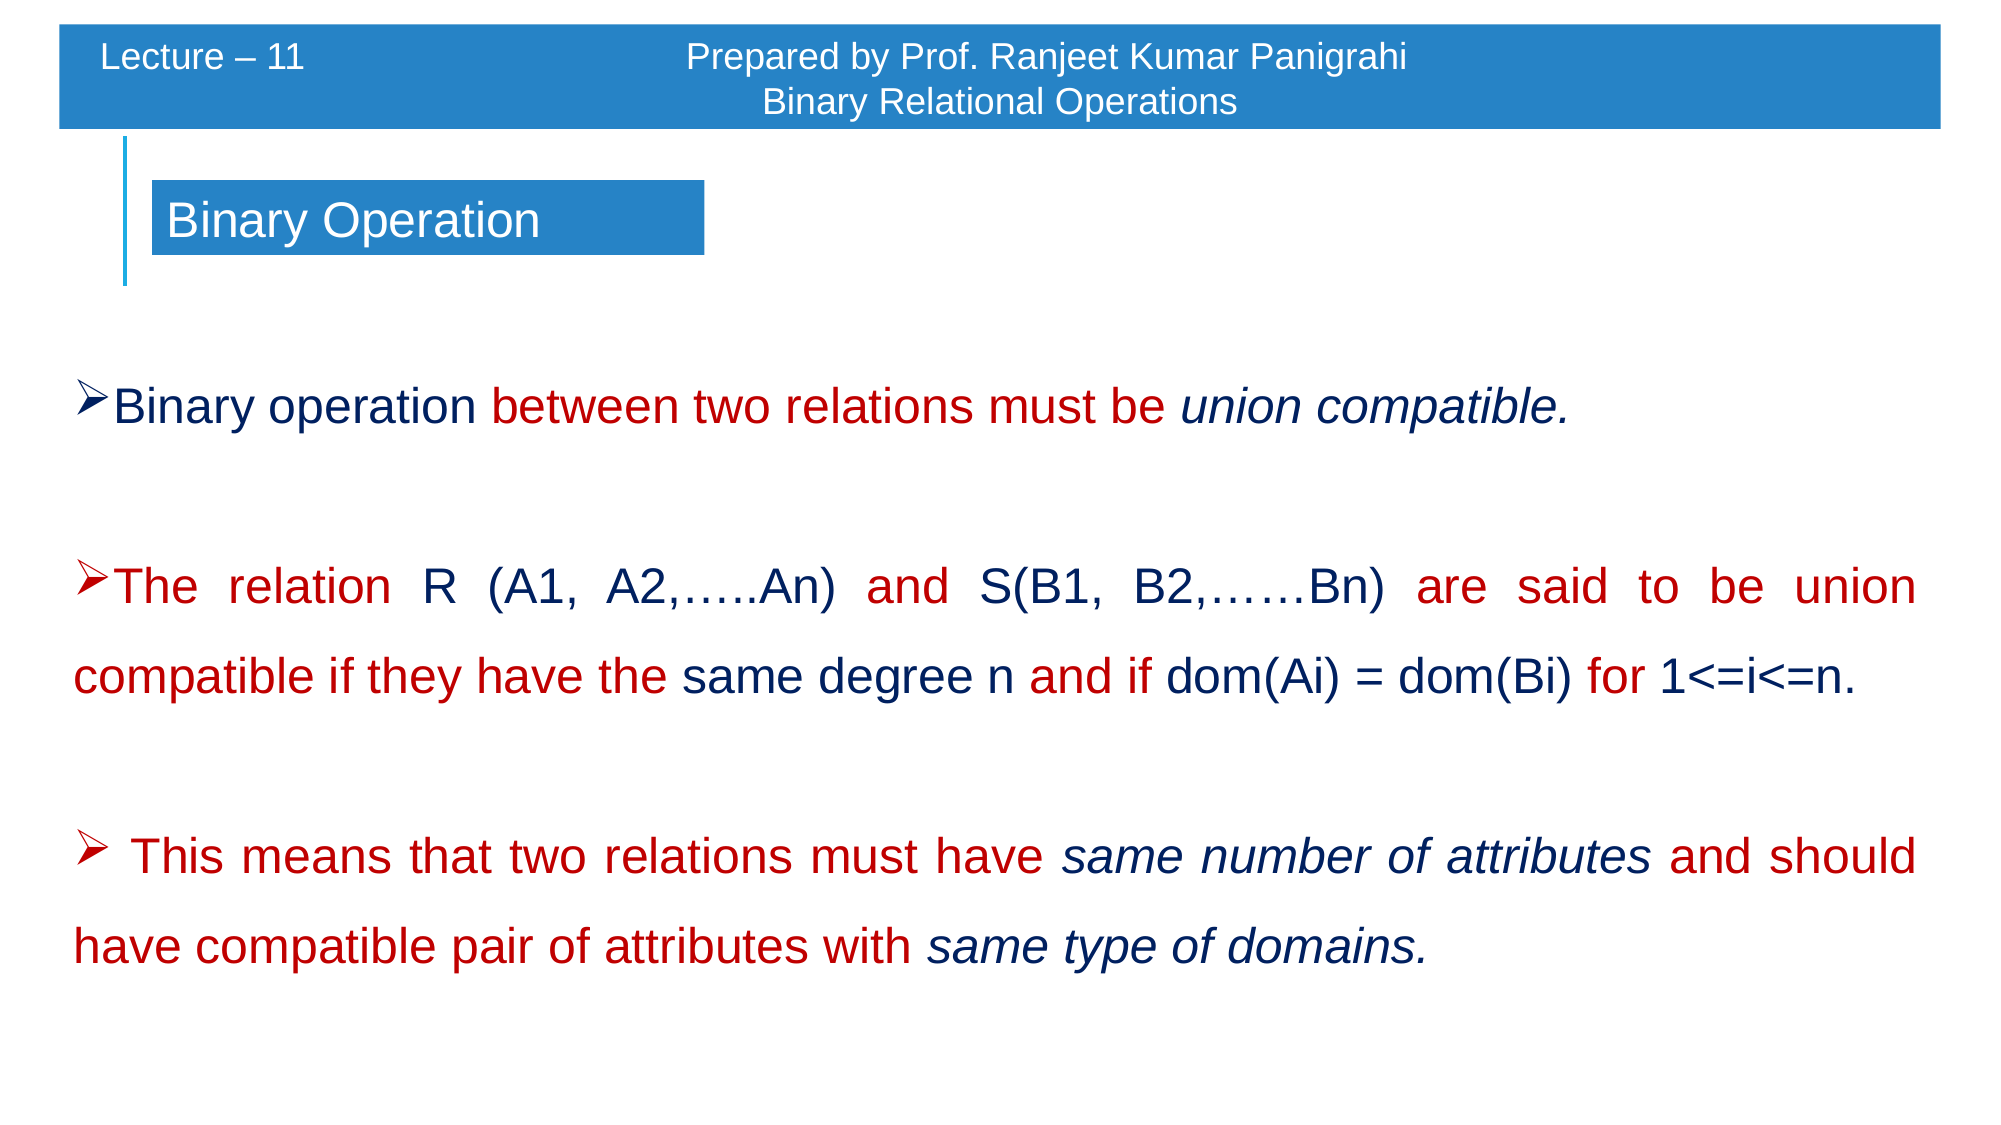

Lecture – 11 		             Prepared by Prof. Ranjeet Kumar Panigrahi				Binary Relational Operations
Binary Operation
Binary operation between two relations must be union compatible.

The relation R (A1, A2,…..An) and S(B1, B2,……Bn) are said to be union compatible if they have the same degree n and if dom(Ai) = dom(Bi) for 1<=i<=n.

 This means that two relations must have same number of attributes and should have compatible pair of attributes with same type of domains.